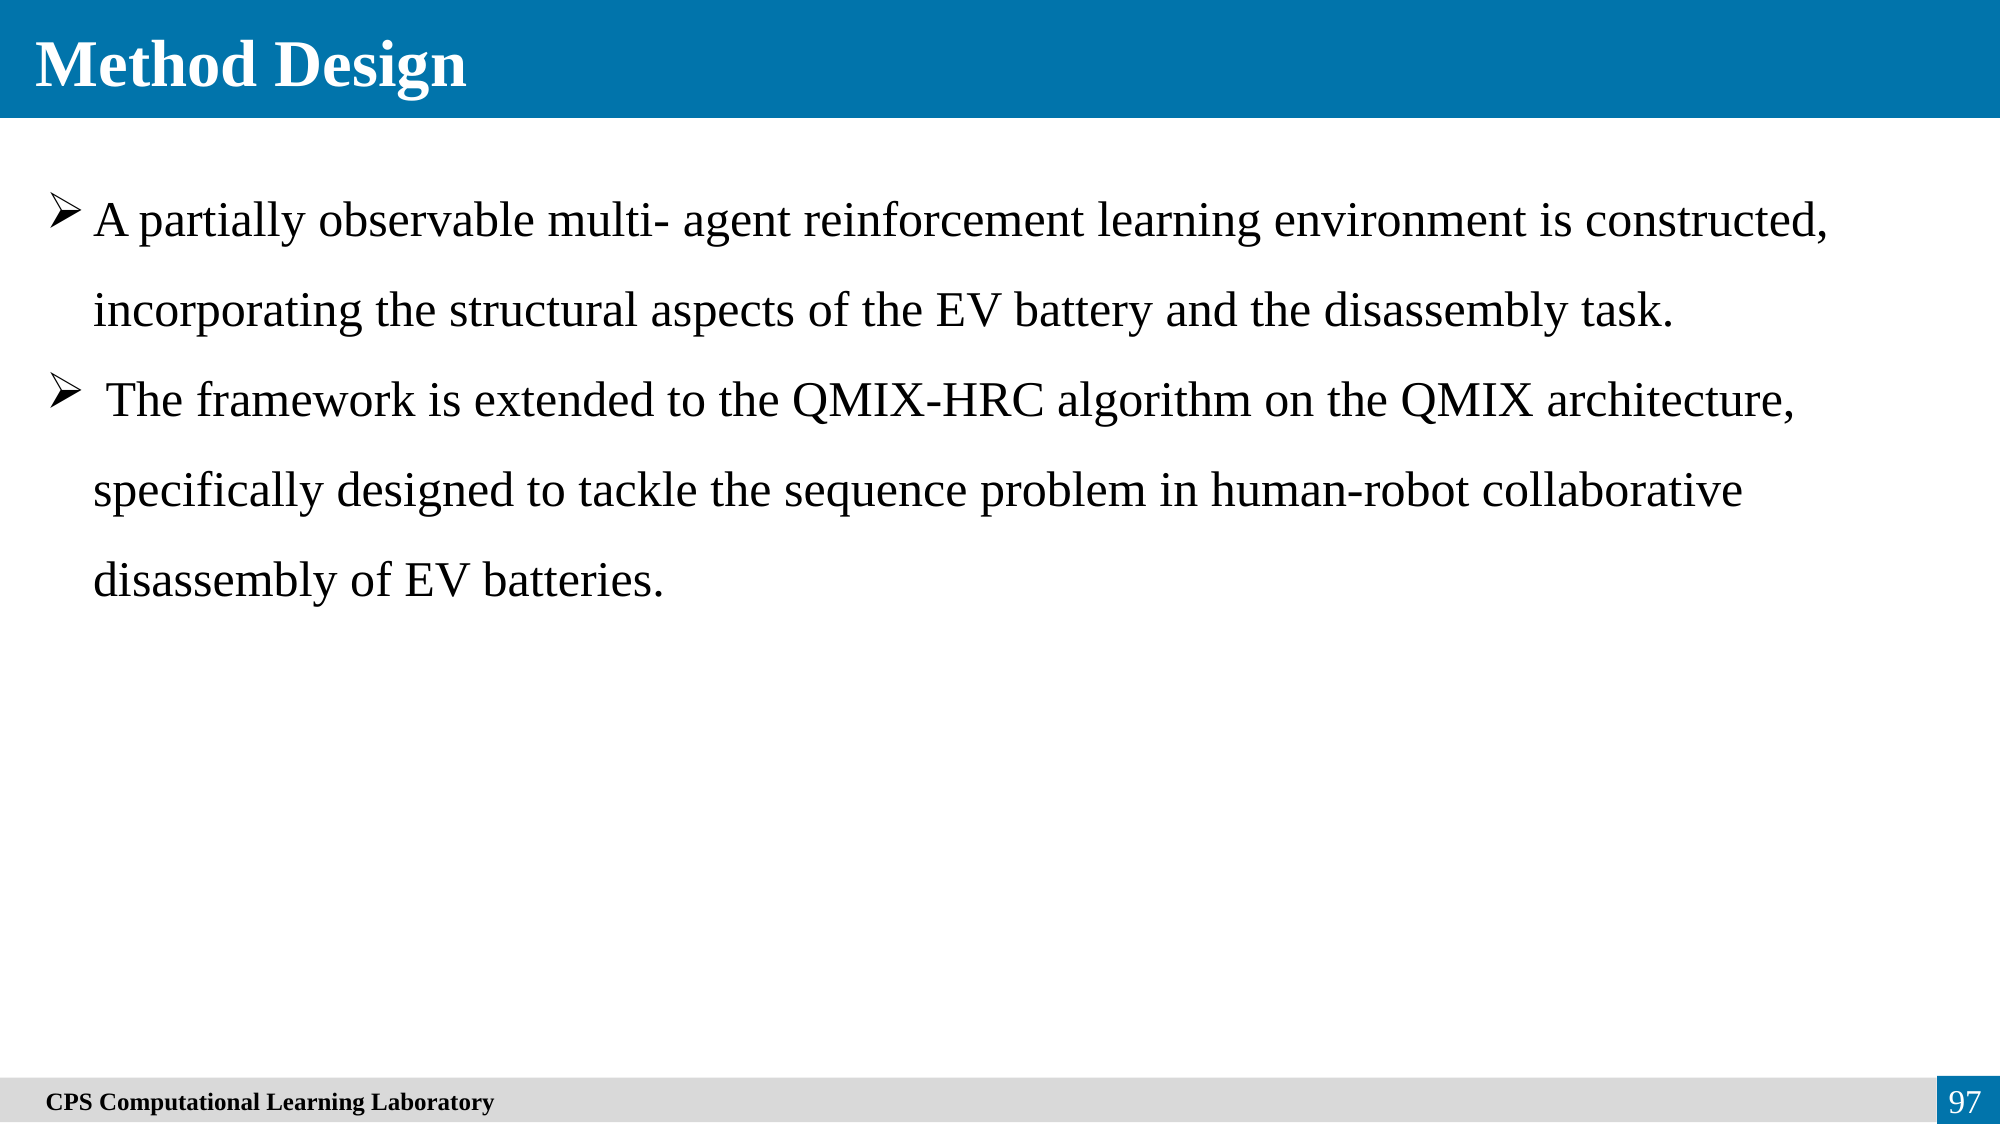

Method Design
A partially observable multi- agent reinforcement learning environment is constructed, incorporating the structural aspects of the EV battery and the disassembly task.
 The framework is extended to the QMIX-HRC algorithm on the QMIX architecture, specifically designed to tackle the sequence problem in human-robot collaborative disassembly of EV batteries.
97
　CPS Computational Learning Laboratory